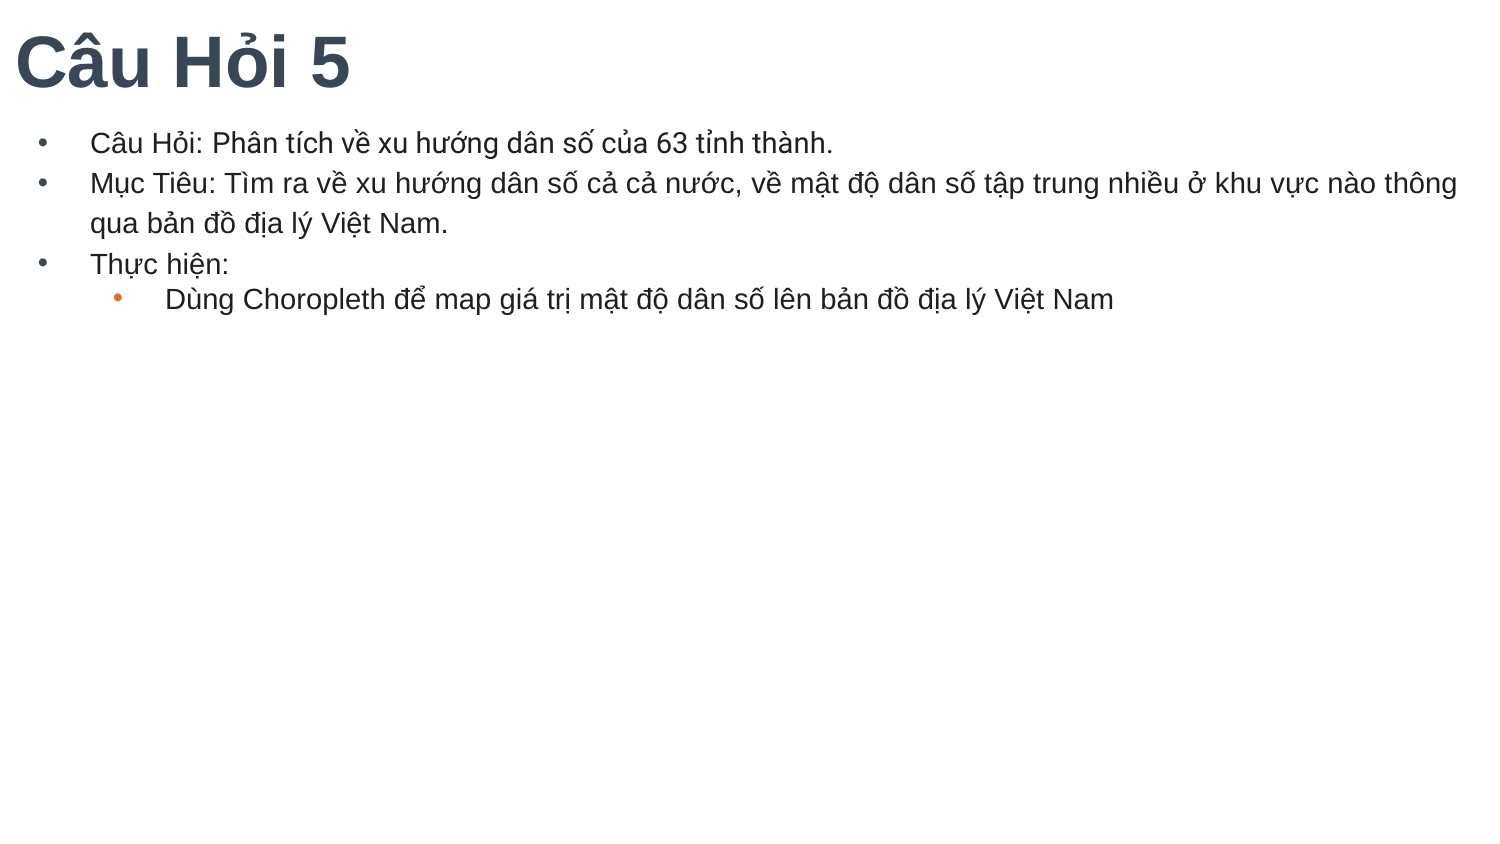

# Câu Hỏi 5
Câu Hỏi: Phân tích về xu hướng dân số của 63 tỉnh thành.
Mục Tiêu: Tìm ra về xu hướng dân số cả cả nước, về mật độ dân số tập trung nhiều ở khu vực nào thông qua bản đồ địa lý Việt Nam.
Thực hiện:
Dùng Choropleth để map giá trị mật độ dân số lên bản đồ địa lý Việt Nam